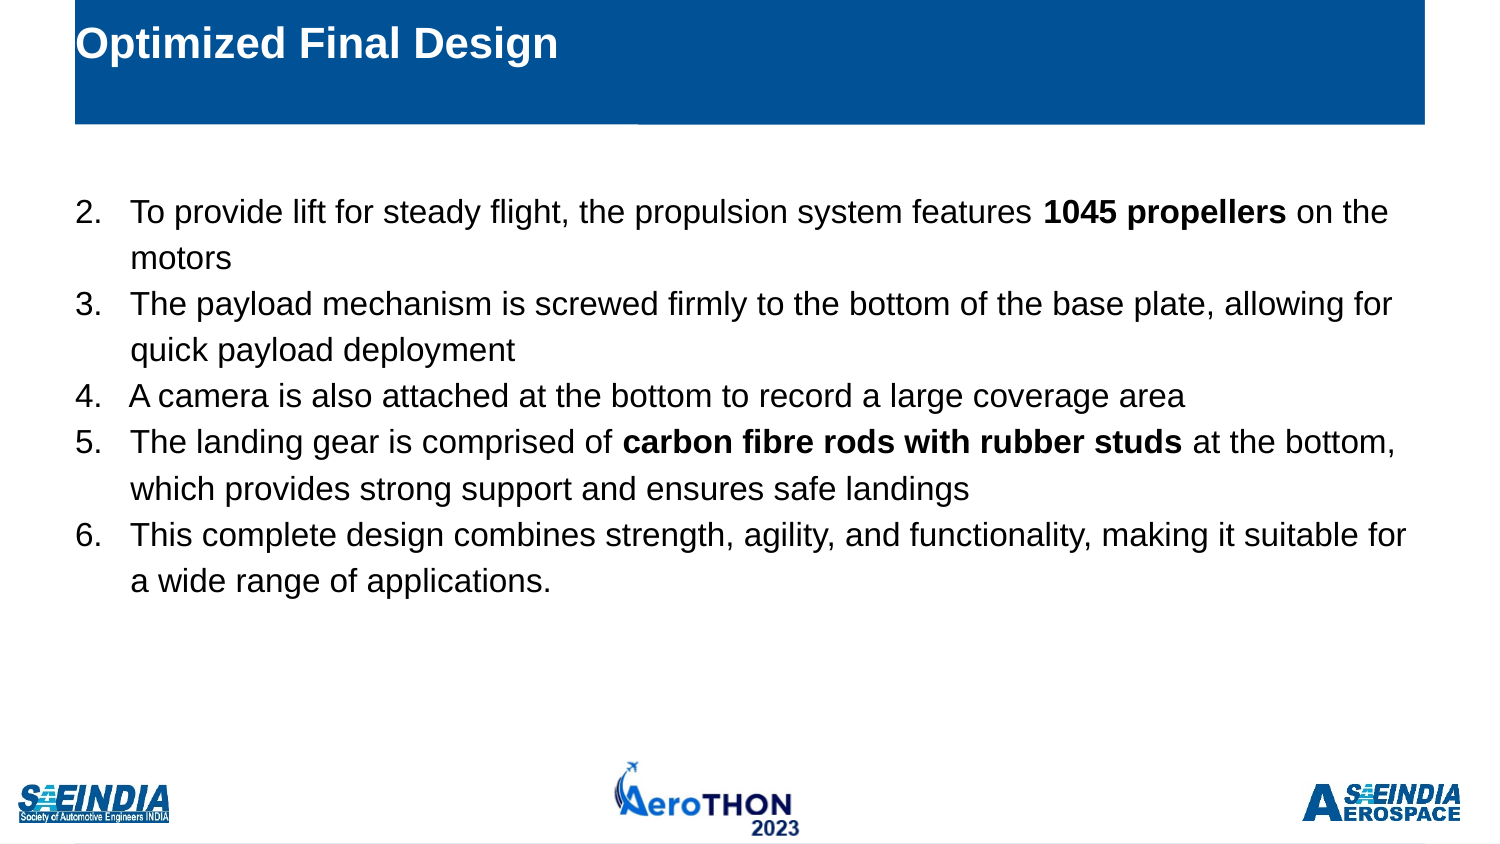

# Optimized Final Design

2.   To provide lift for steady flight, the propulsion system features 1045 propellers on the
      motors
3.   The payload mechanism is screwed firmly to the bottom of the base plate, allowing for
      quick payload deployment
4.   A camera is also attached at the bottom to record a large coverage area
5.   The landing gear is comprised of carbon fibre rods with rubber studs at the bottom,
      which provides strong support and ensures safe landings
6.   This complete design combines strength, agility, and functionality, making it suitable for
      a wide range of applications.